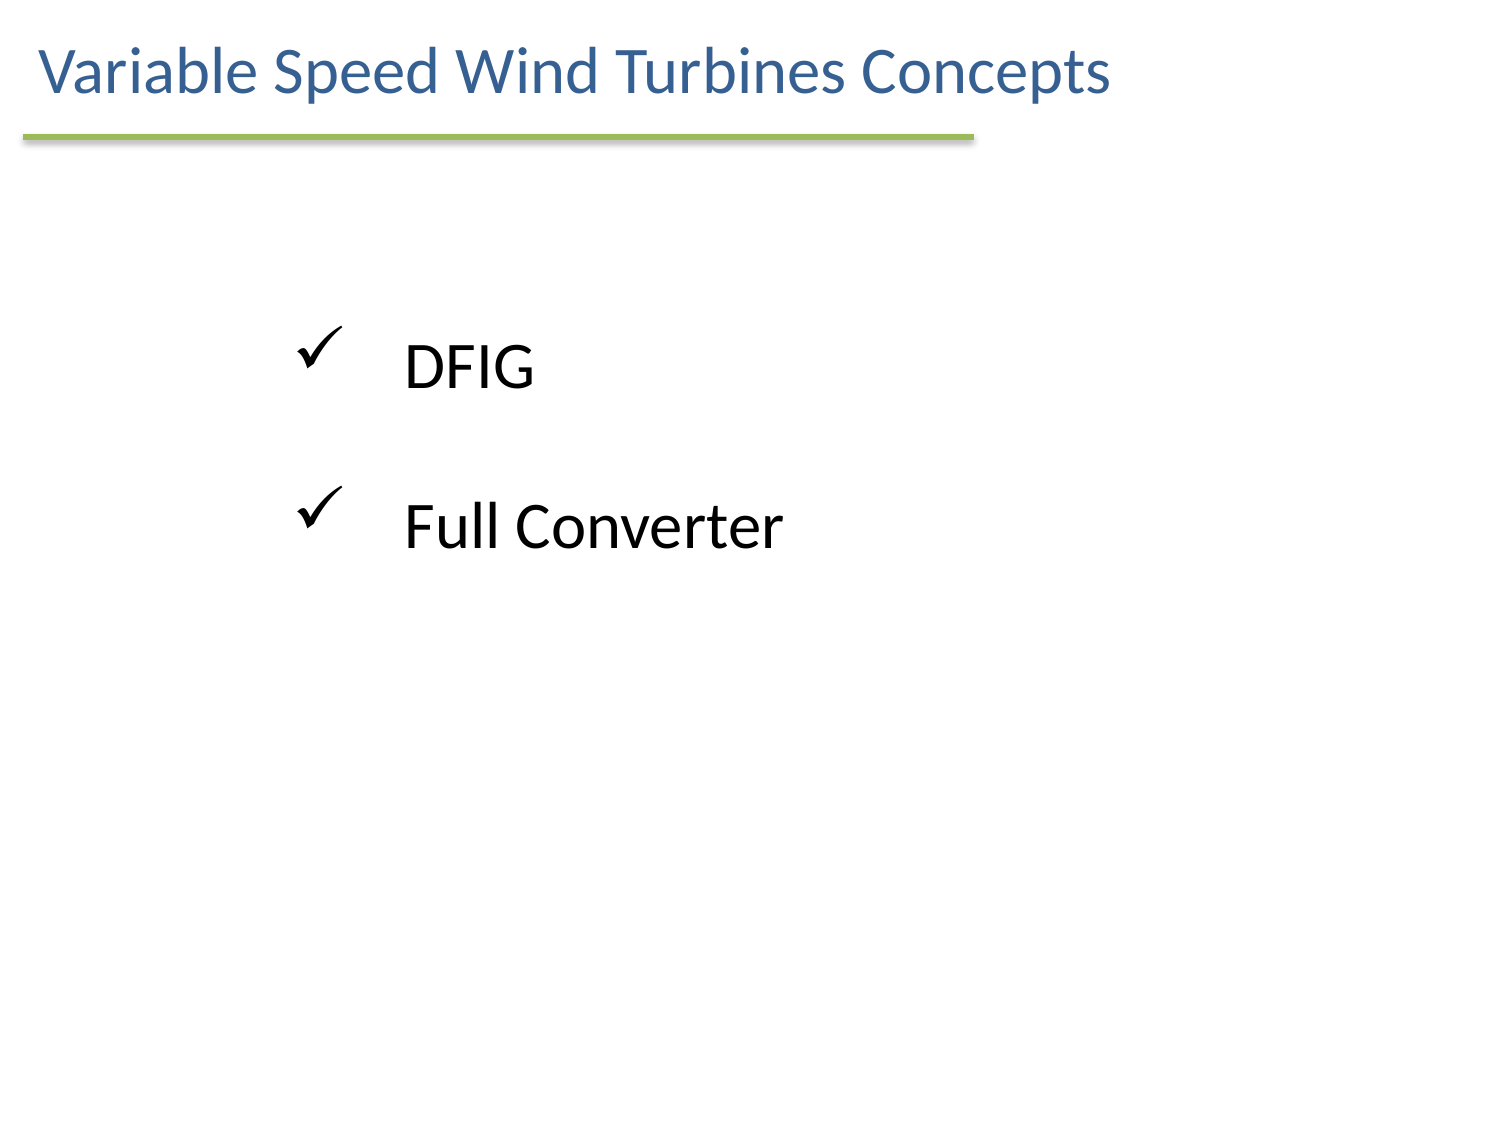

Variable Speed Wind Turbines Concepts
DFIG

Full Converter